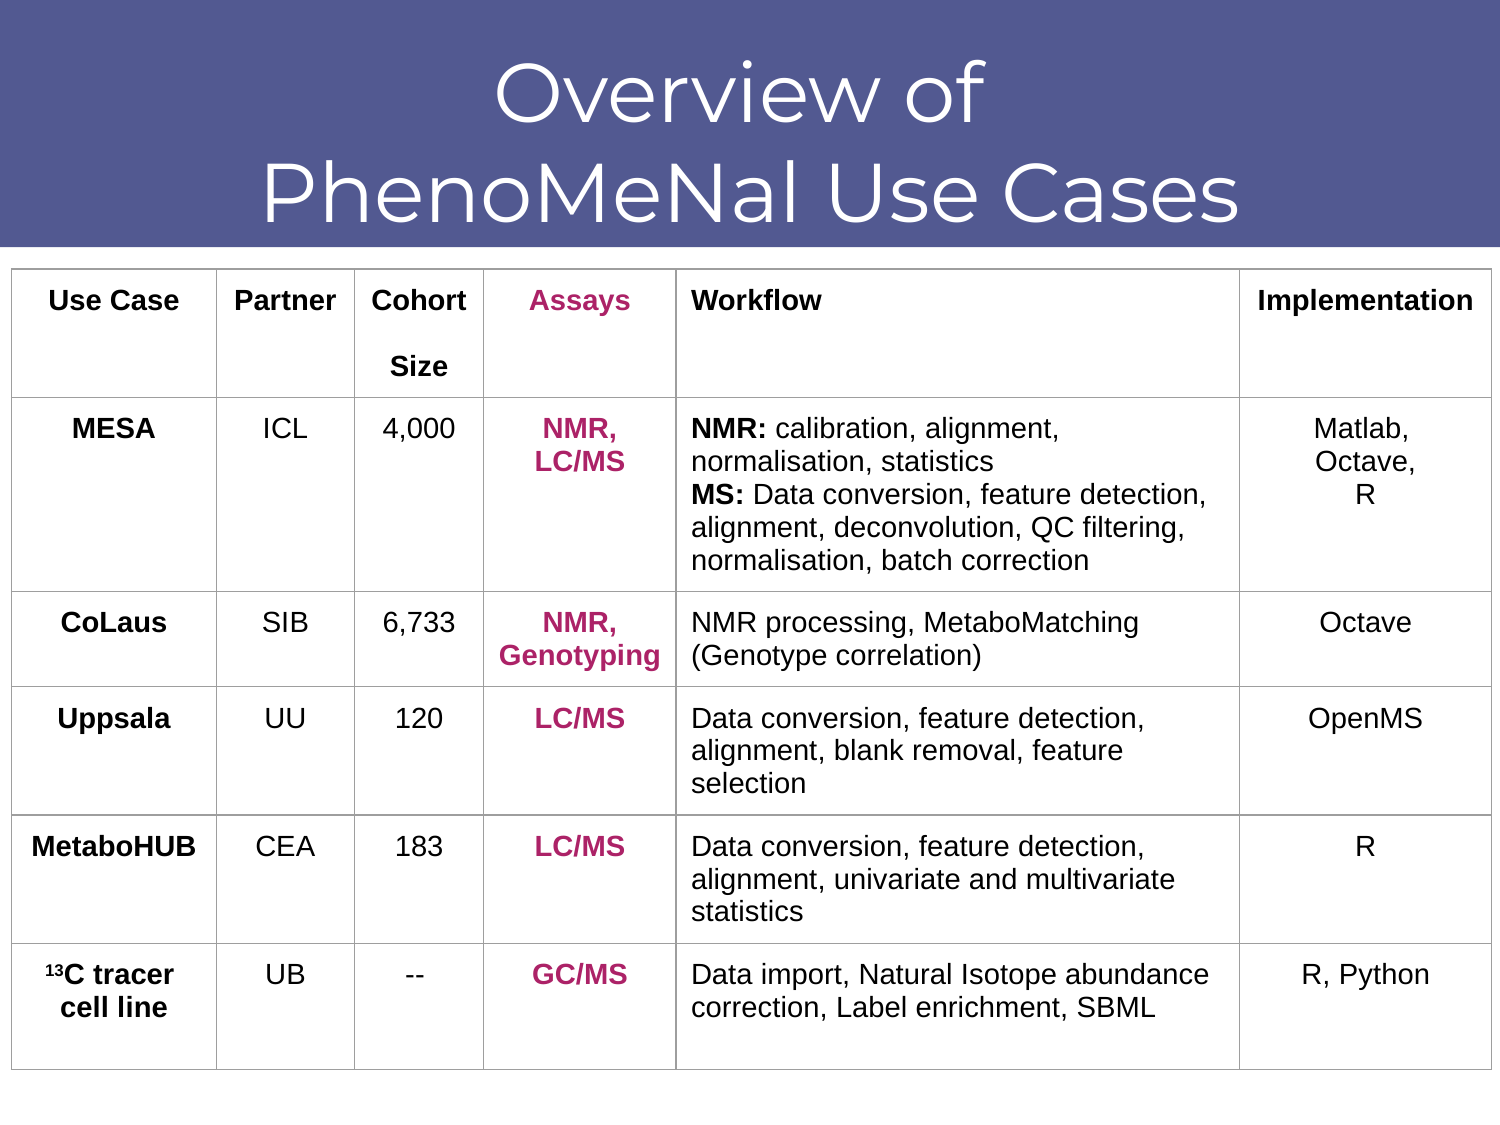

# Overview of PhenoMeNal Use Cases
| Use Case | Partner | Cohort Size | Assays | Workflow | Implementation |
| --- | --- | --- | --- | --- | --- |
| MESA | ICL | 4,000 | NMR, LC/MS | NMR: calibration, alignment, normalisation, statistics MS: Data conversion, feature detection, alignment, deconvolution, QC filtering, normalisation, batch correction | Matlab, Octave, R |
| CoLaus | SIB | 6,733 | NMR, Genotyping | NMR processing, MetaboMatching (Genotype correlation) | Octave |
| Uppsala | UU | 120 | LC/MS | Data conversion, feature detection, alignment, blank removal, feature selection | OpenMS |
| MetaboHUB | CEA | 183 | LC/MS | Data conversion, feature detection, alignment, univariate and multivariate statistics | R |
| 13C tracer cell line | UB | -- | GC/MS | Data import, Natural Isotope abundance correction, Label enrichment, SBML | R, Python |